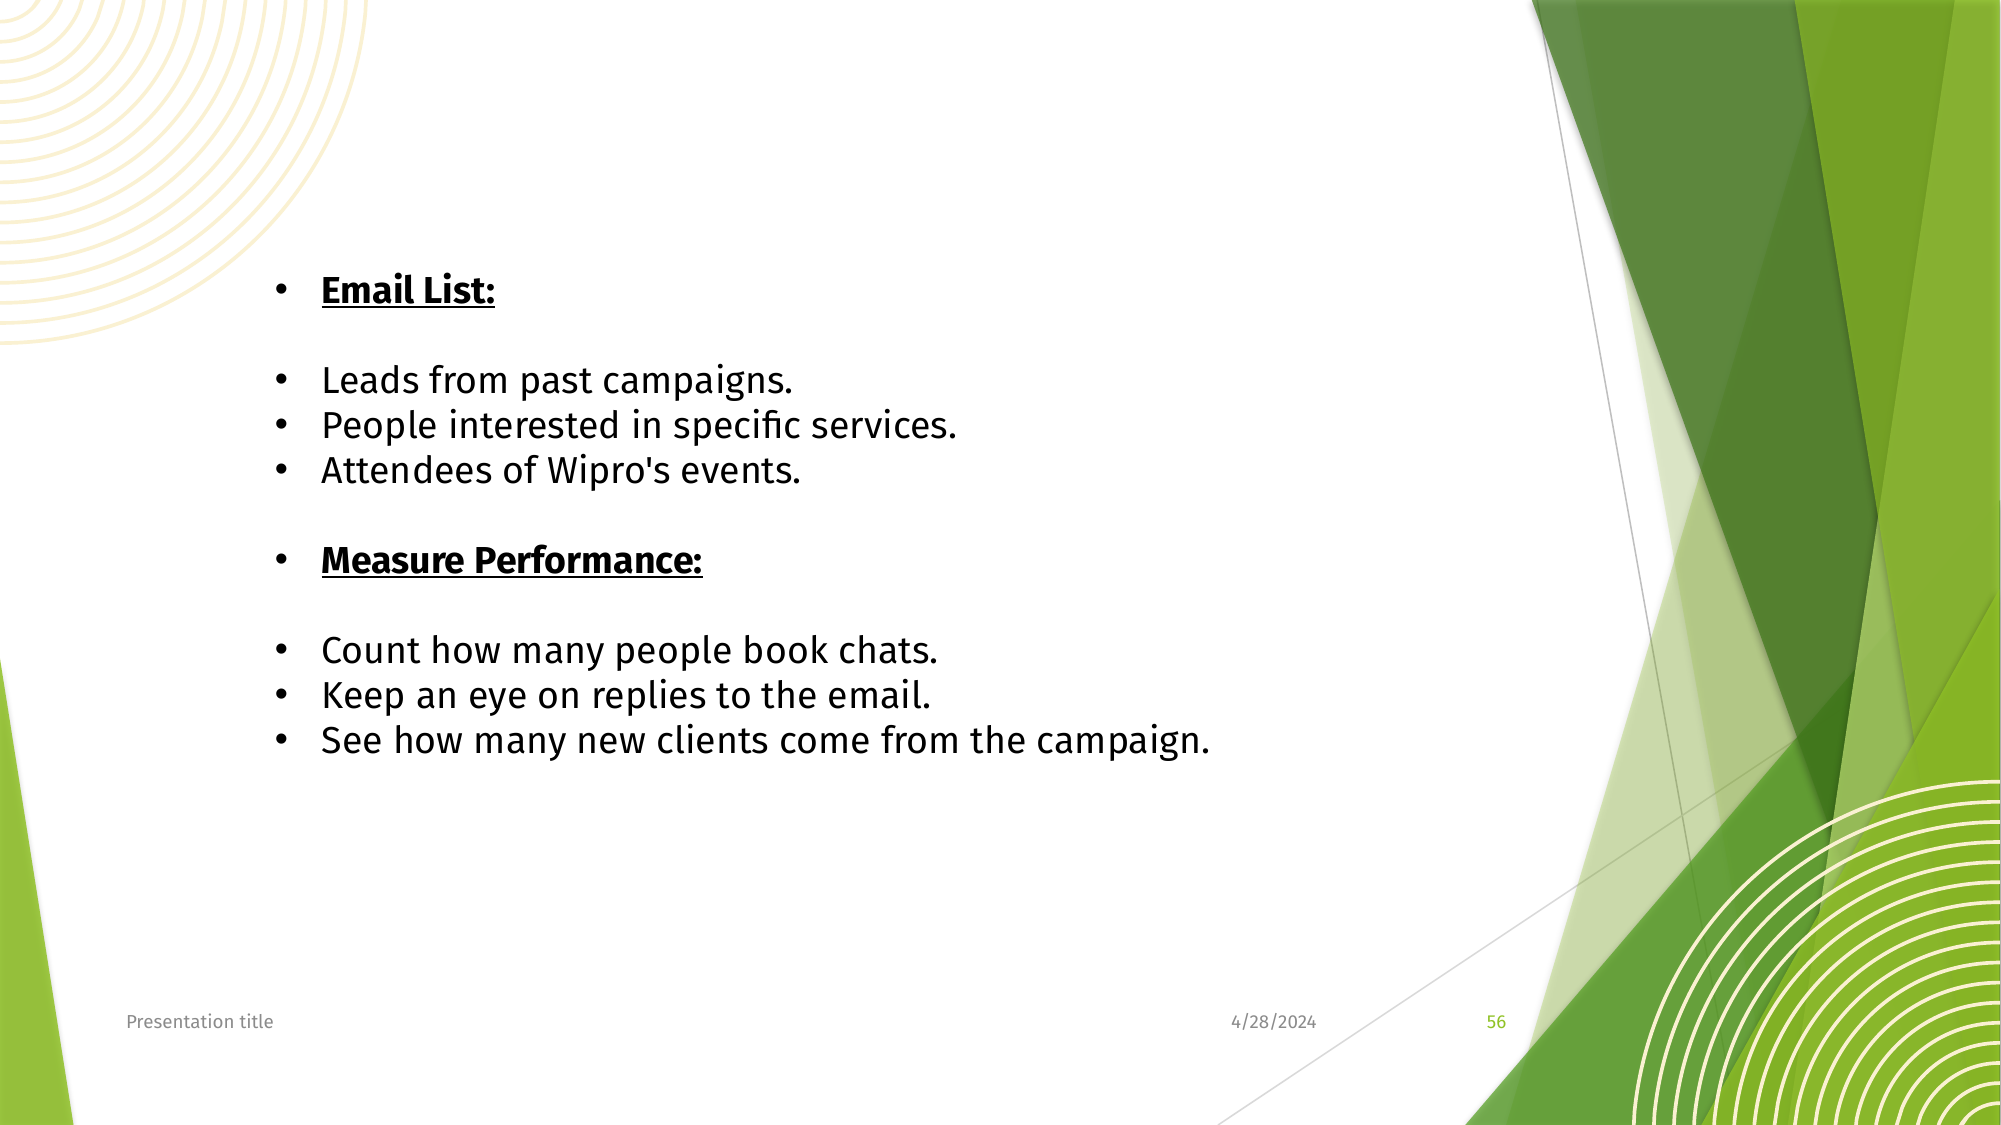

Email List:

Leads from past campaigns.
People interested in specific services.
Attendees of Wipro's events.

Measure Performance:

Count how many people book chats.
Keep an eye on replies to the email.
See how many new clients come from the campaign.
Presentation title
4/28/2024
56